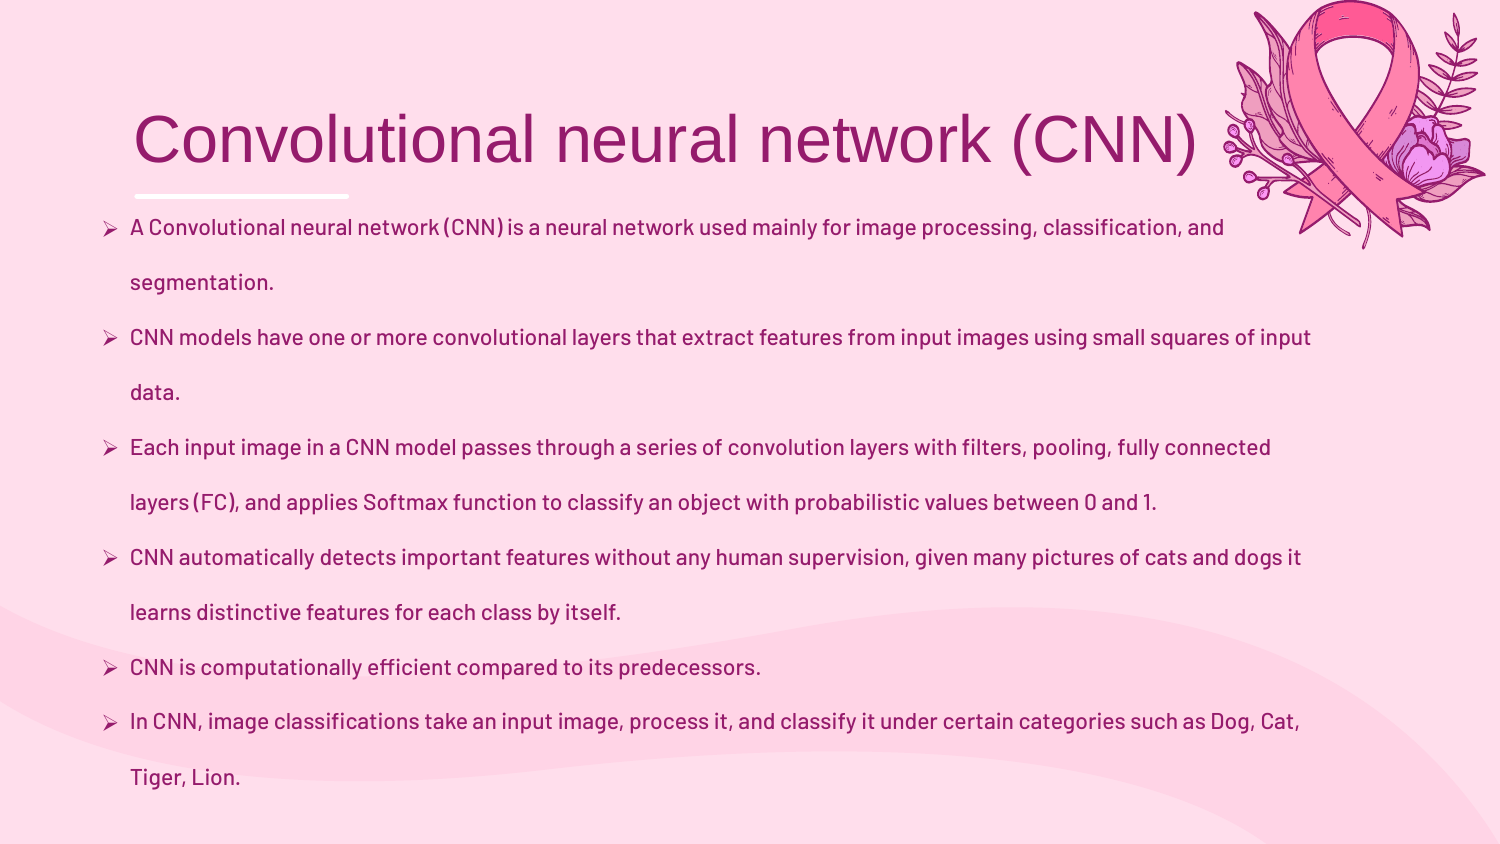

# Convolutional neural network (CNN)

A Convolutional neural network (CNN) is a neural network used mainly for image processing, classification, and segmentation.
CNN models have one or more convolutional layers that extract features from input images using small squares of input data.
Each input image in a CNN model passes through a series of convolution layers with filters, pooling, fully connected layers (FC), and applies Softmax function to classify an object with probabilistic values between 0 and 1.
CNN automatically detects important features without any human supervision, given many pictures of cats and dogs it learns distinctive features for each class by itself.
CNN is computationally efficient compared to its predecessors.
In CNN, image classifications take an input image, process it, and classify it under certain categories such as Dog, Cat, Tiger, Lion.